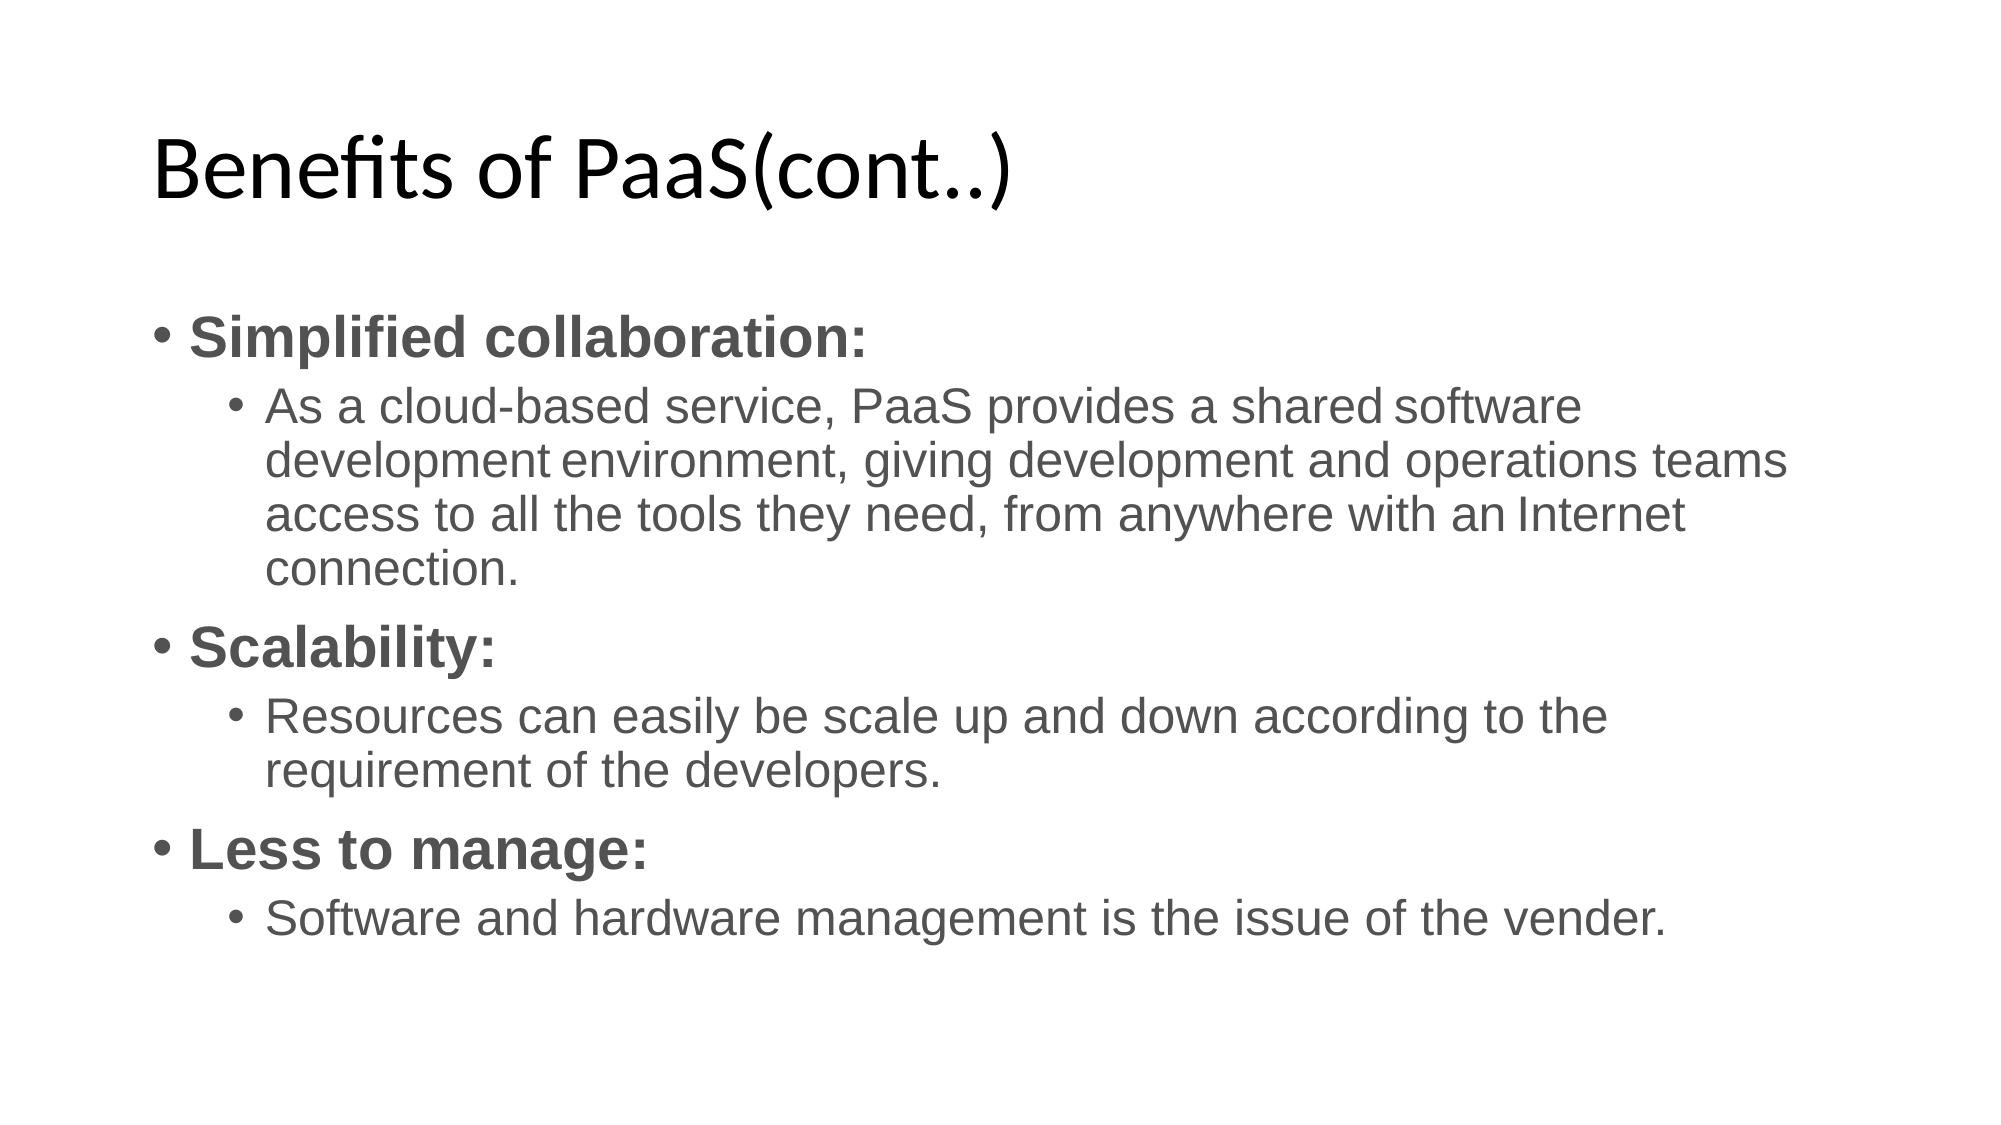

# Benefits of PaaS(cont..)
Simplified collaboration:
As a cloud-based service, PaaS provides a shared software development environment, giving development and operations teams access to all the tools they need, from anywhere with an Internet connection.
Scalability:
Resources can easily be scale up and down according to the requirement of the developers.
Less to manage:
Software and hardware management is the issue of the vender.